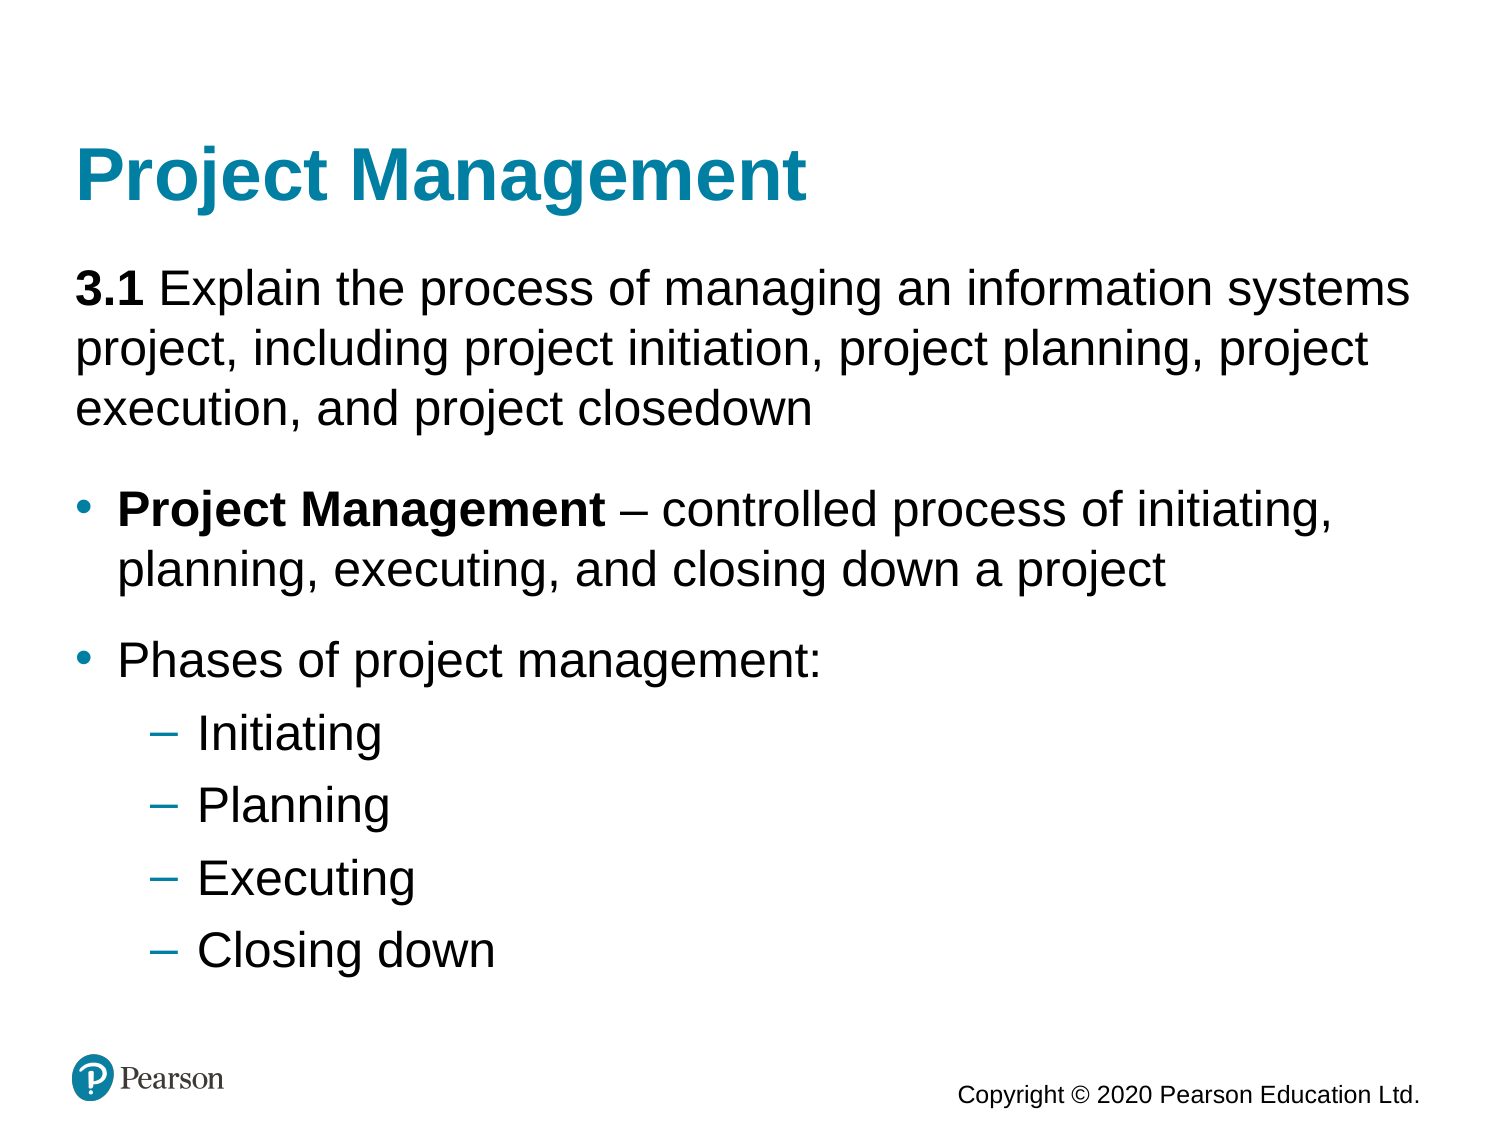

# Project Management
3.1 Explain the process of managing an information systems project, including project initiation, project planning, project execution, and project closedown
Project Management – controlled process of initiating, planning, executing, and closing down a project
Phases of project management:
Initiating
Planning
Executing
Closing down